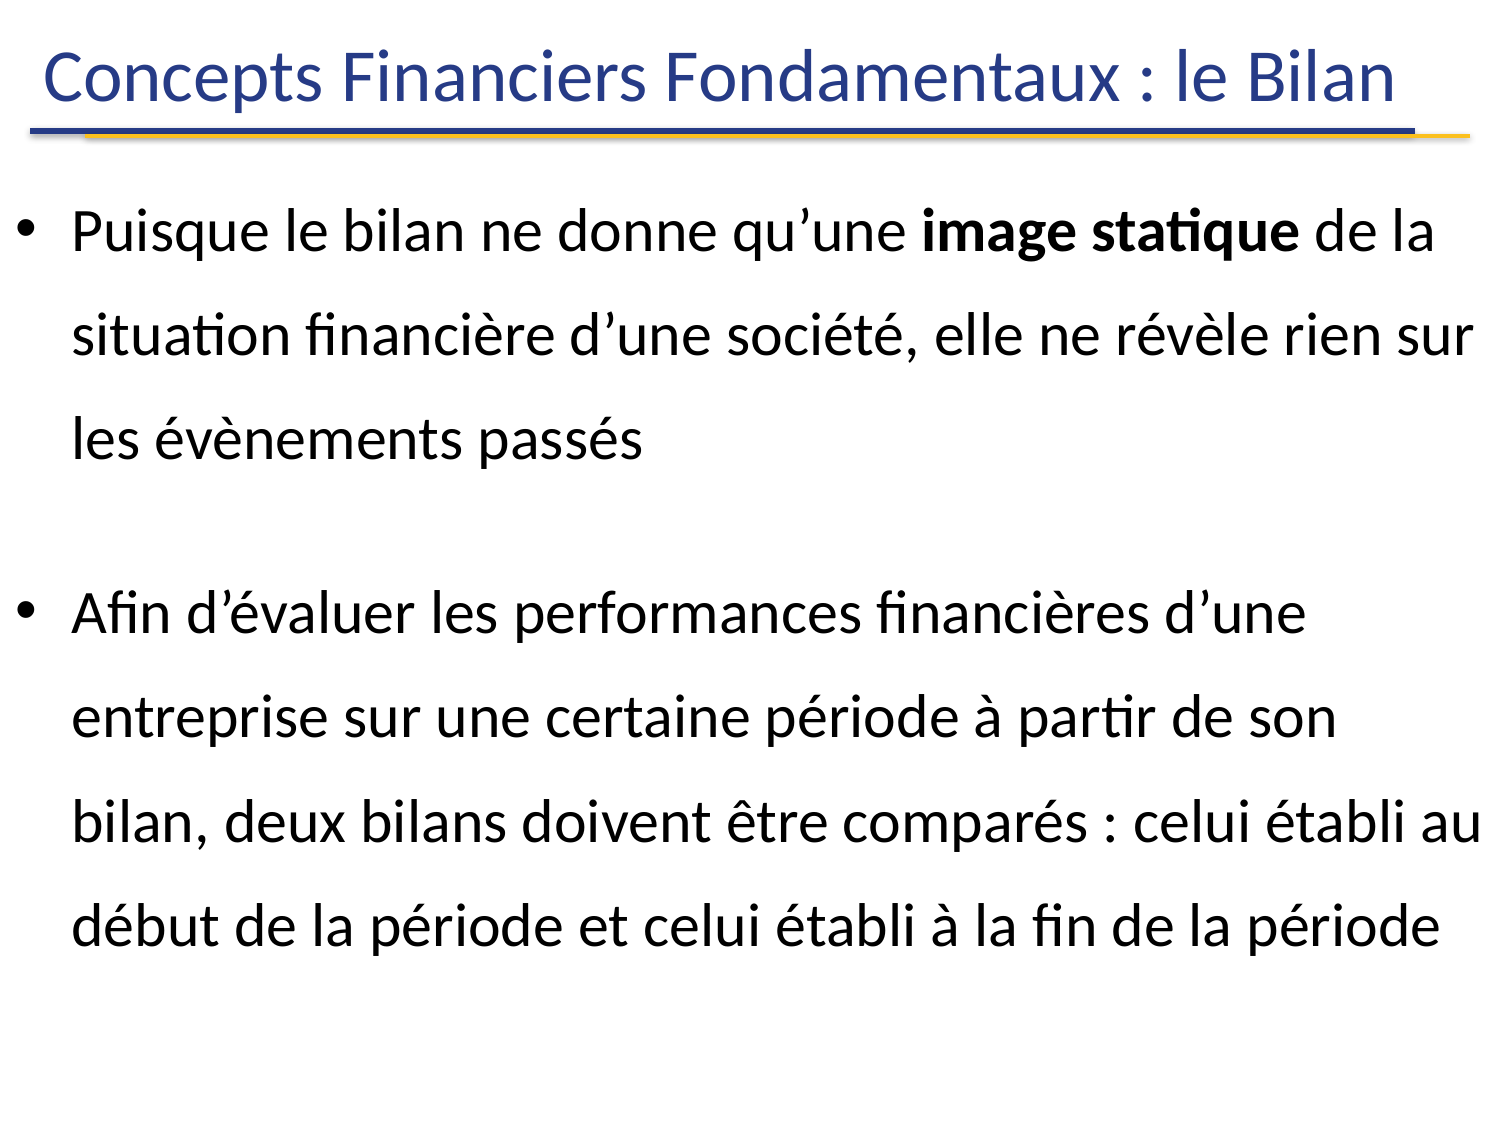

# Concepts Financiers Fondamentaux : le Bilan
Puisque le bilan ne donne qu’une image statique de la situation financière d’une société, elle ne révèle rien sur les évènements passés
Afin d’évaluer les performances financières d’une entreprise sur une certaine période à partir de son bilan, deux bilans doivent être comparés : celui établi au début de la période et celui établi à la fin de la période